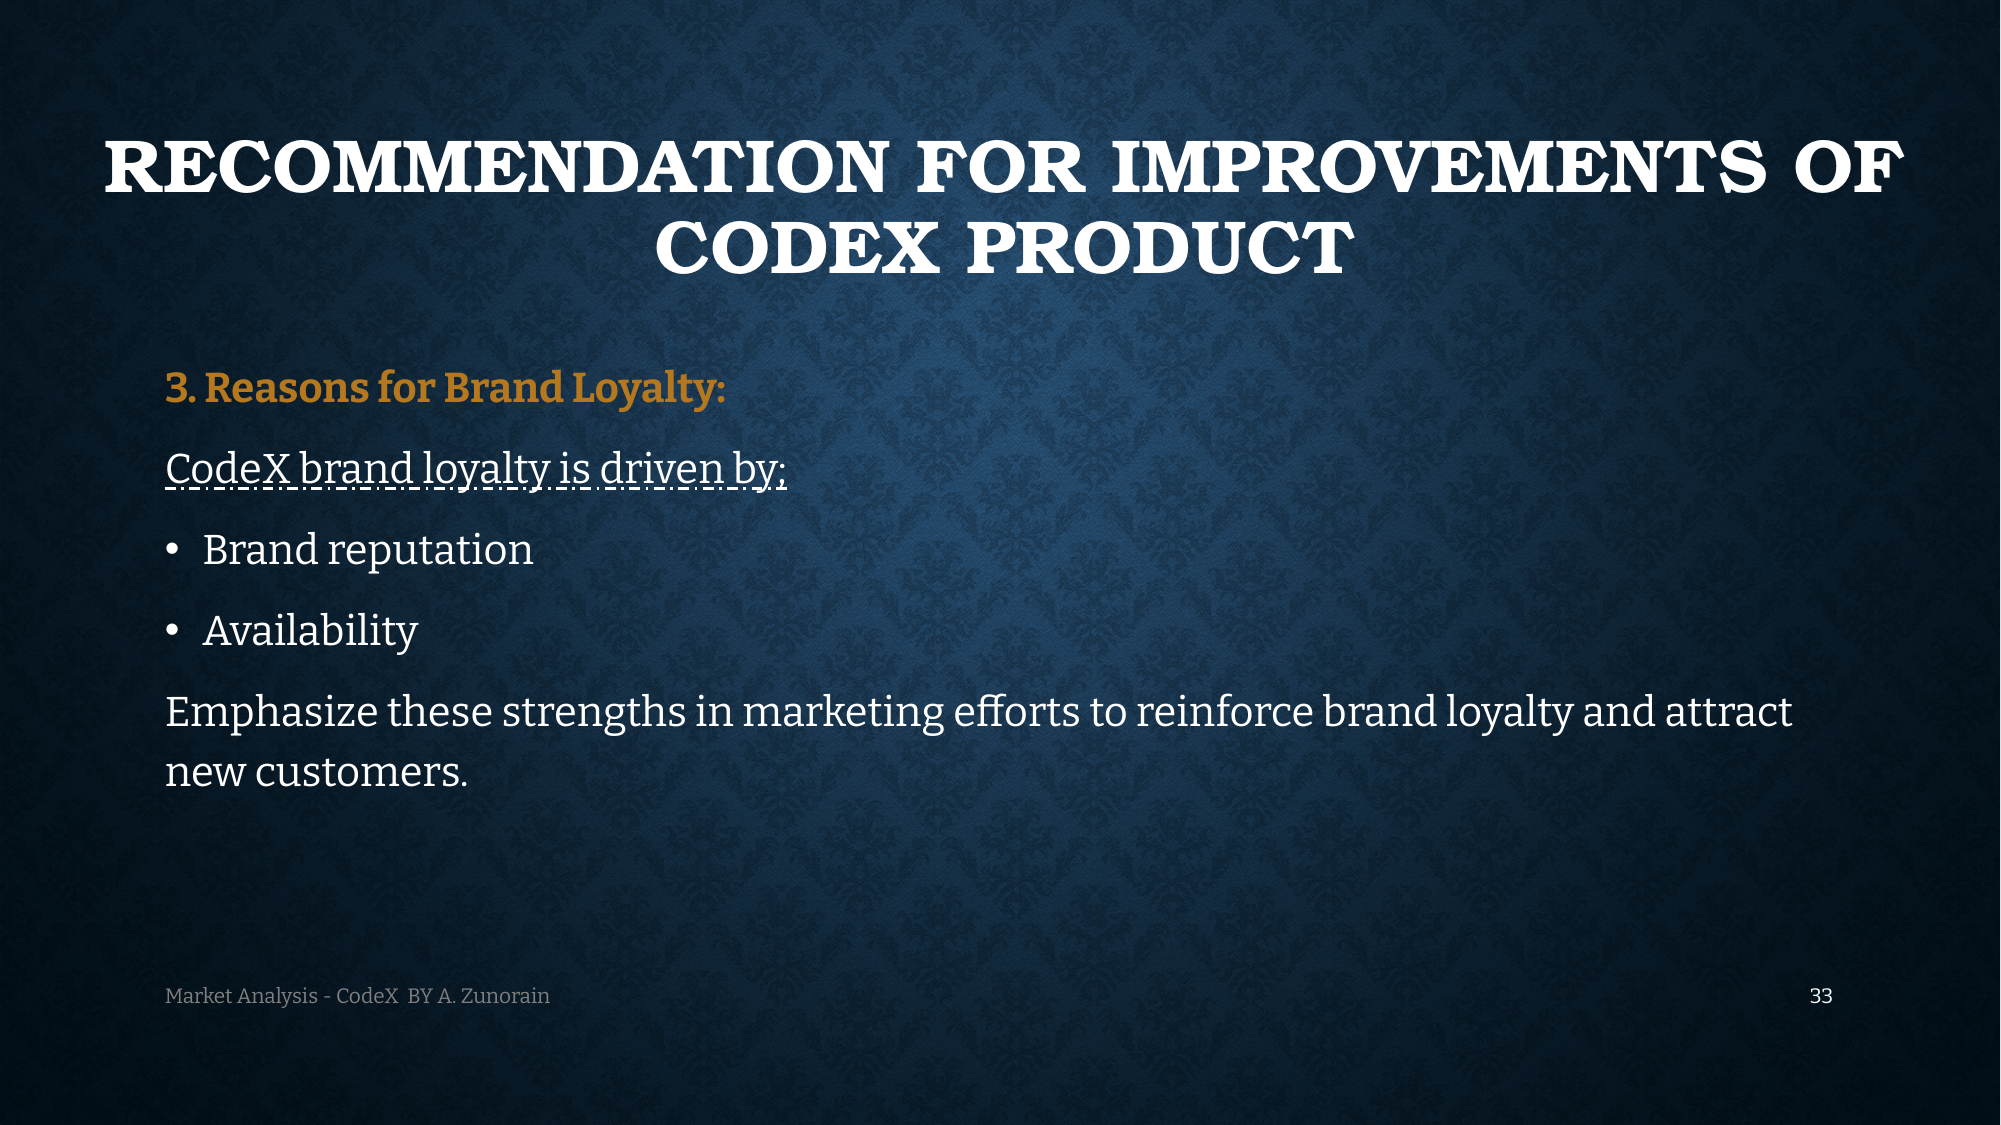

# Recommendation for Improvements OF CodeX Product
3. Reasons for Brand Loyalty:
CodeX brand loyalty is driven by;
Brand reputation
Availability
Emphasize these strengths in marketing efforts to reinforce brand loyalty and attract new customers.

Market Analysis - CodeX  BY A. Zunorain
33